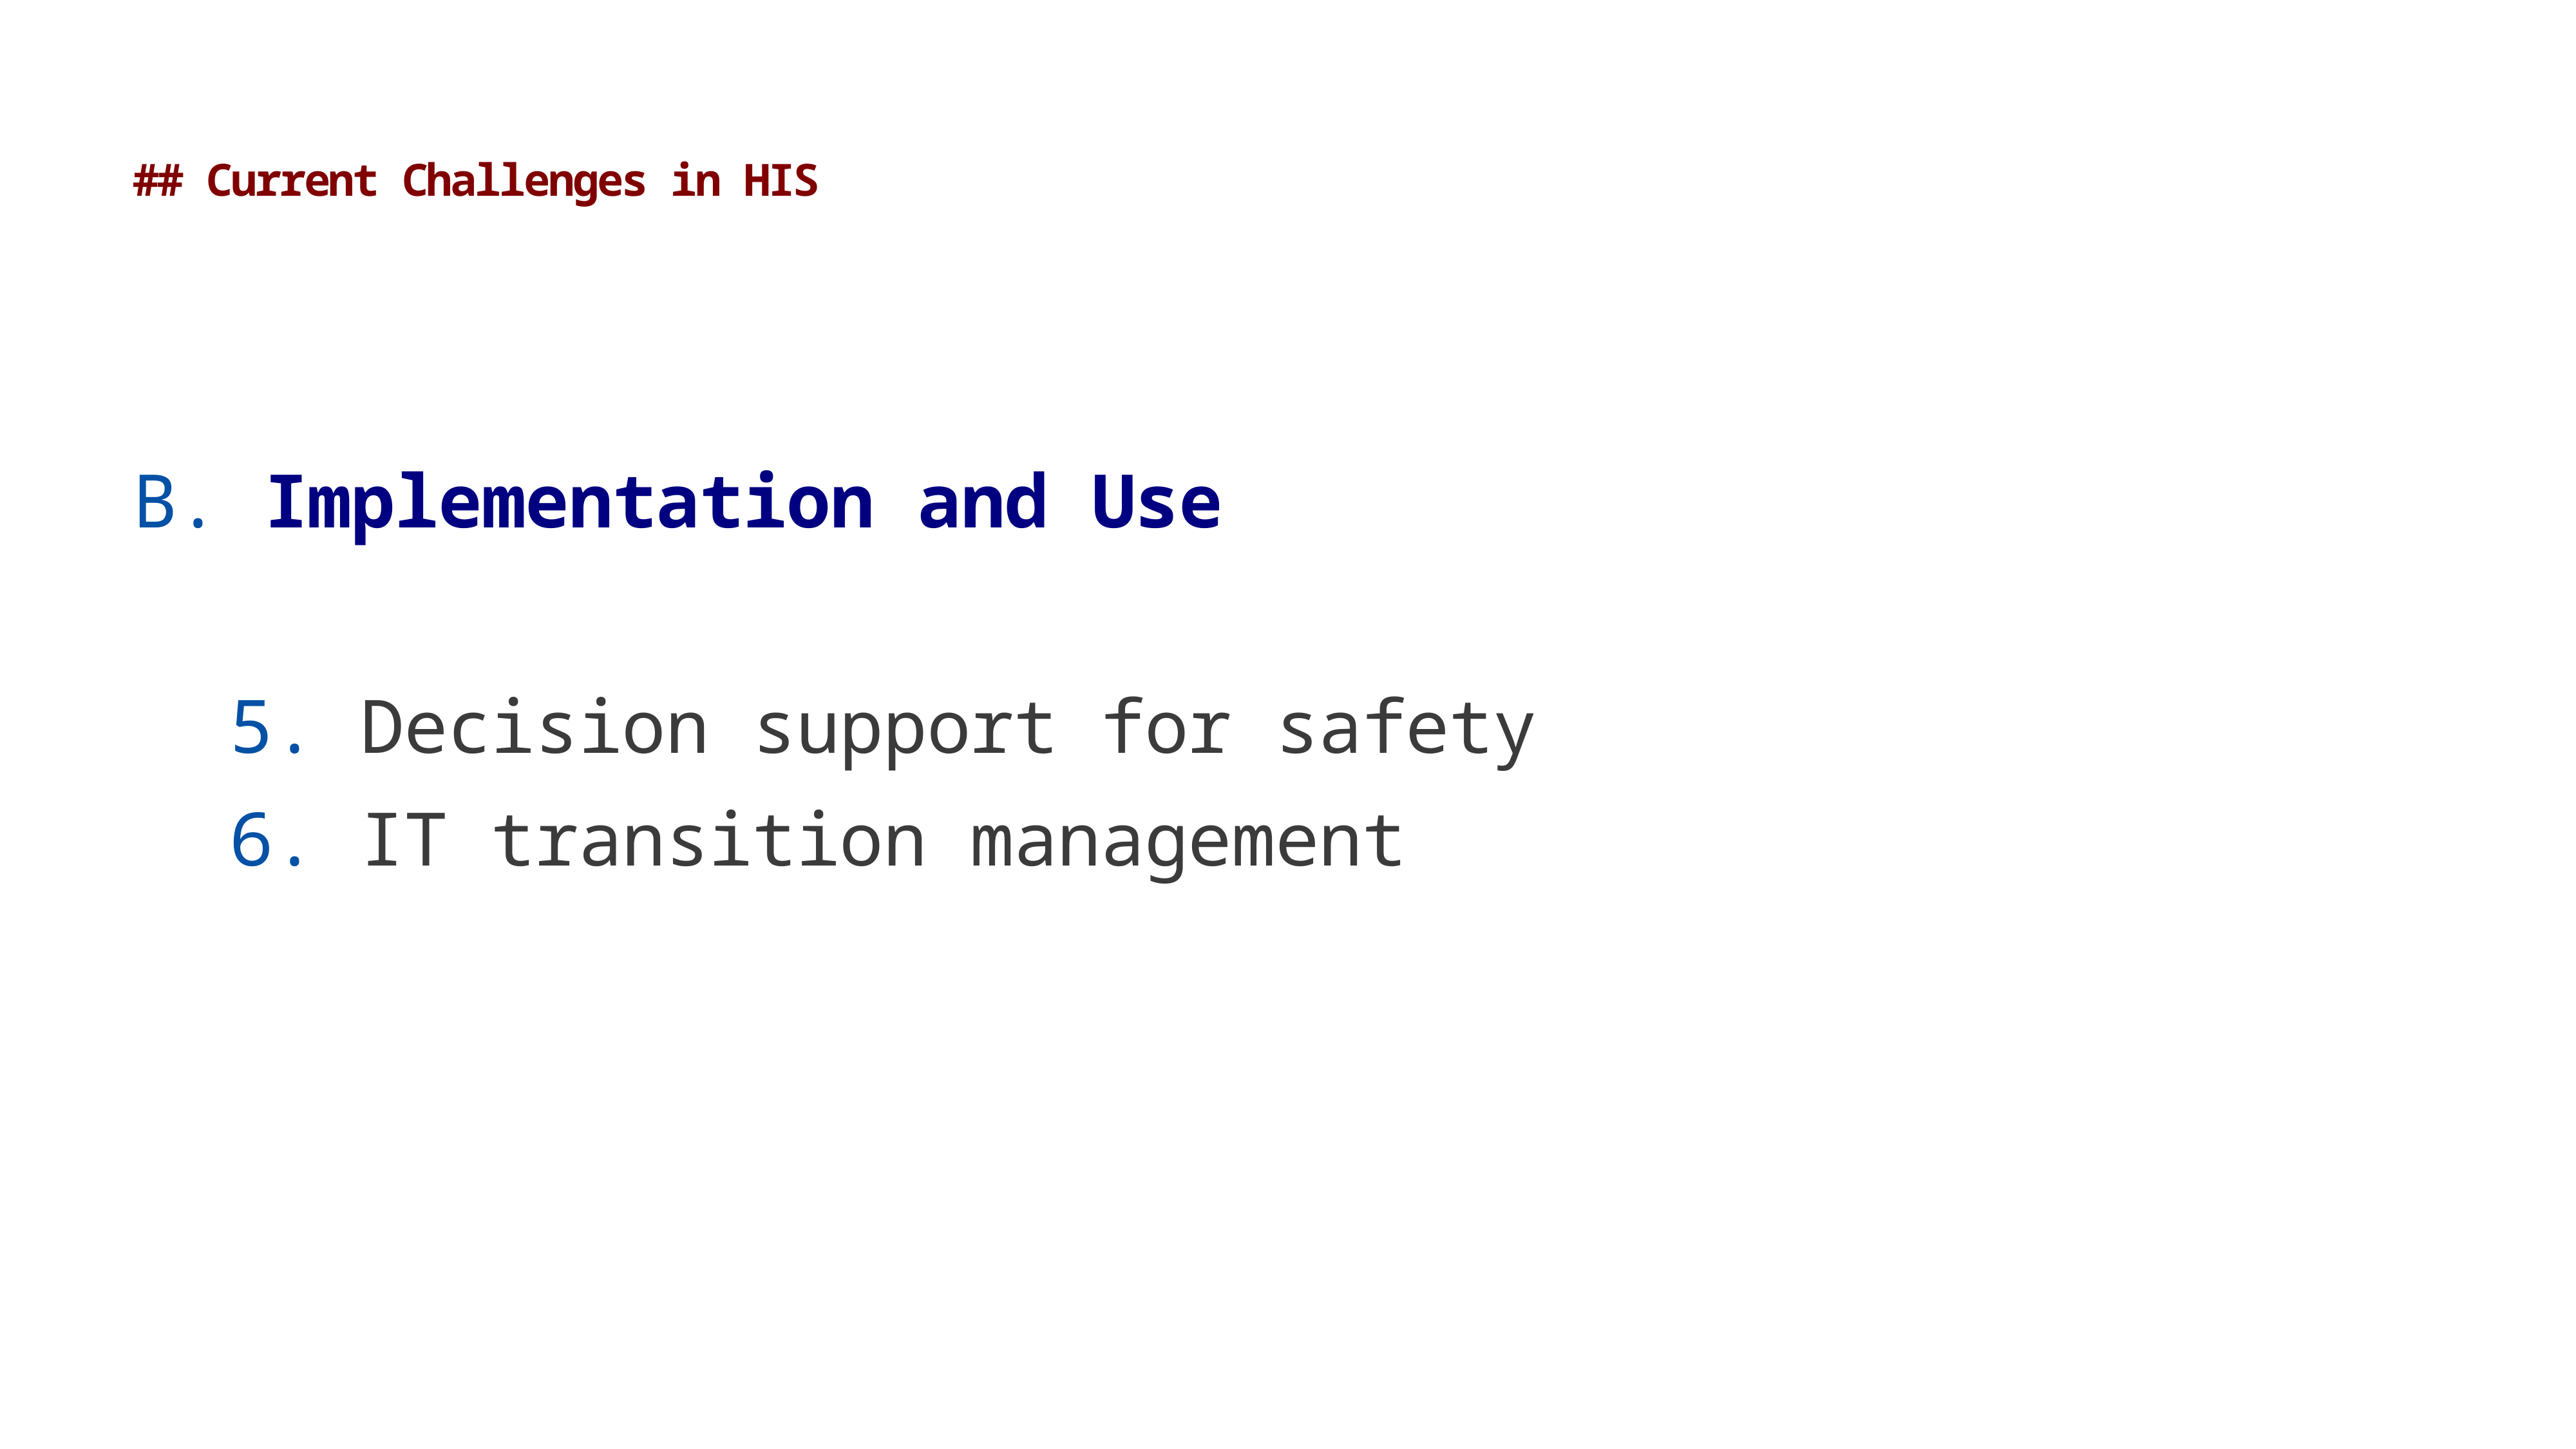

# ## Current Challenges in HIS
B. Implementation and Use

	5. Decision support for safety
	6. IT transition management